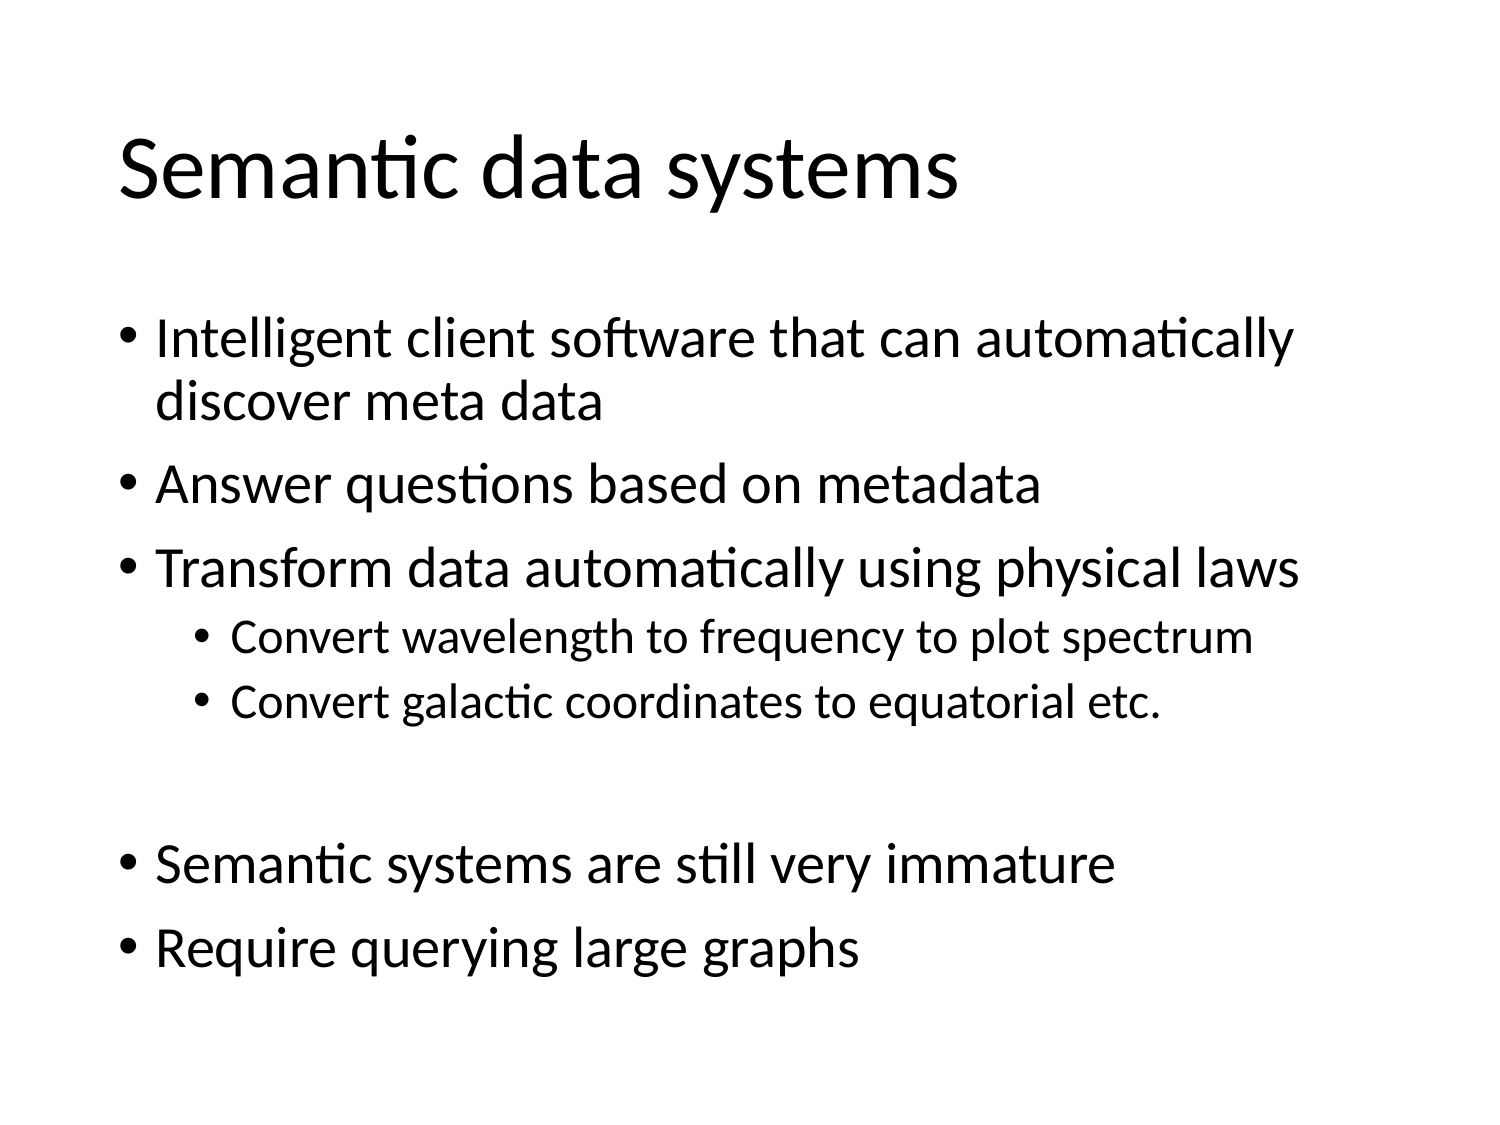

# Semantic data systems
Intelligent client software that can automatically discover meta data
Answer questions based on metadata
Transform data automatically using physical laws
Convert wavelength to frequency to plot spectrum
Convert galactic coordinates to equatorial etc.

Semantic systems are still very immature
Require querying large graphs